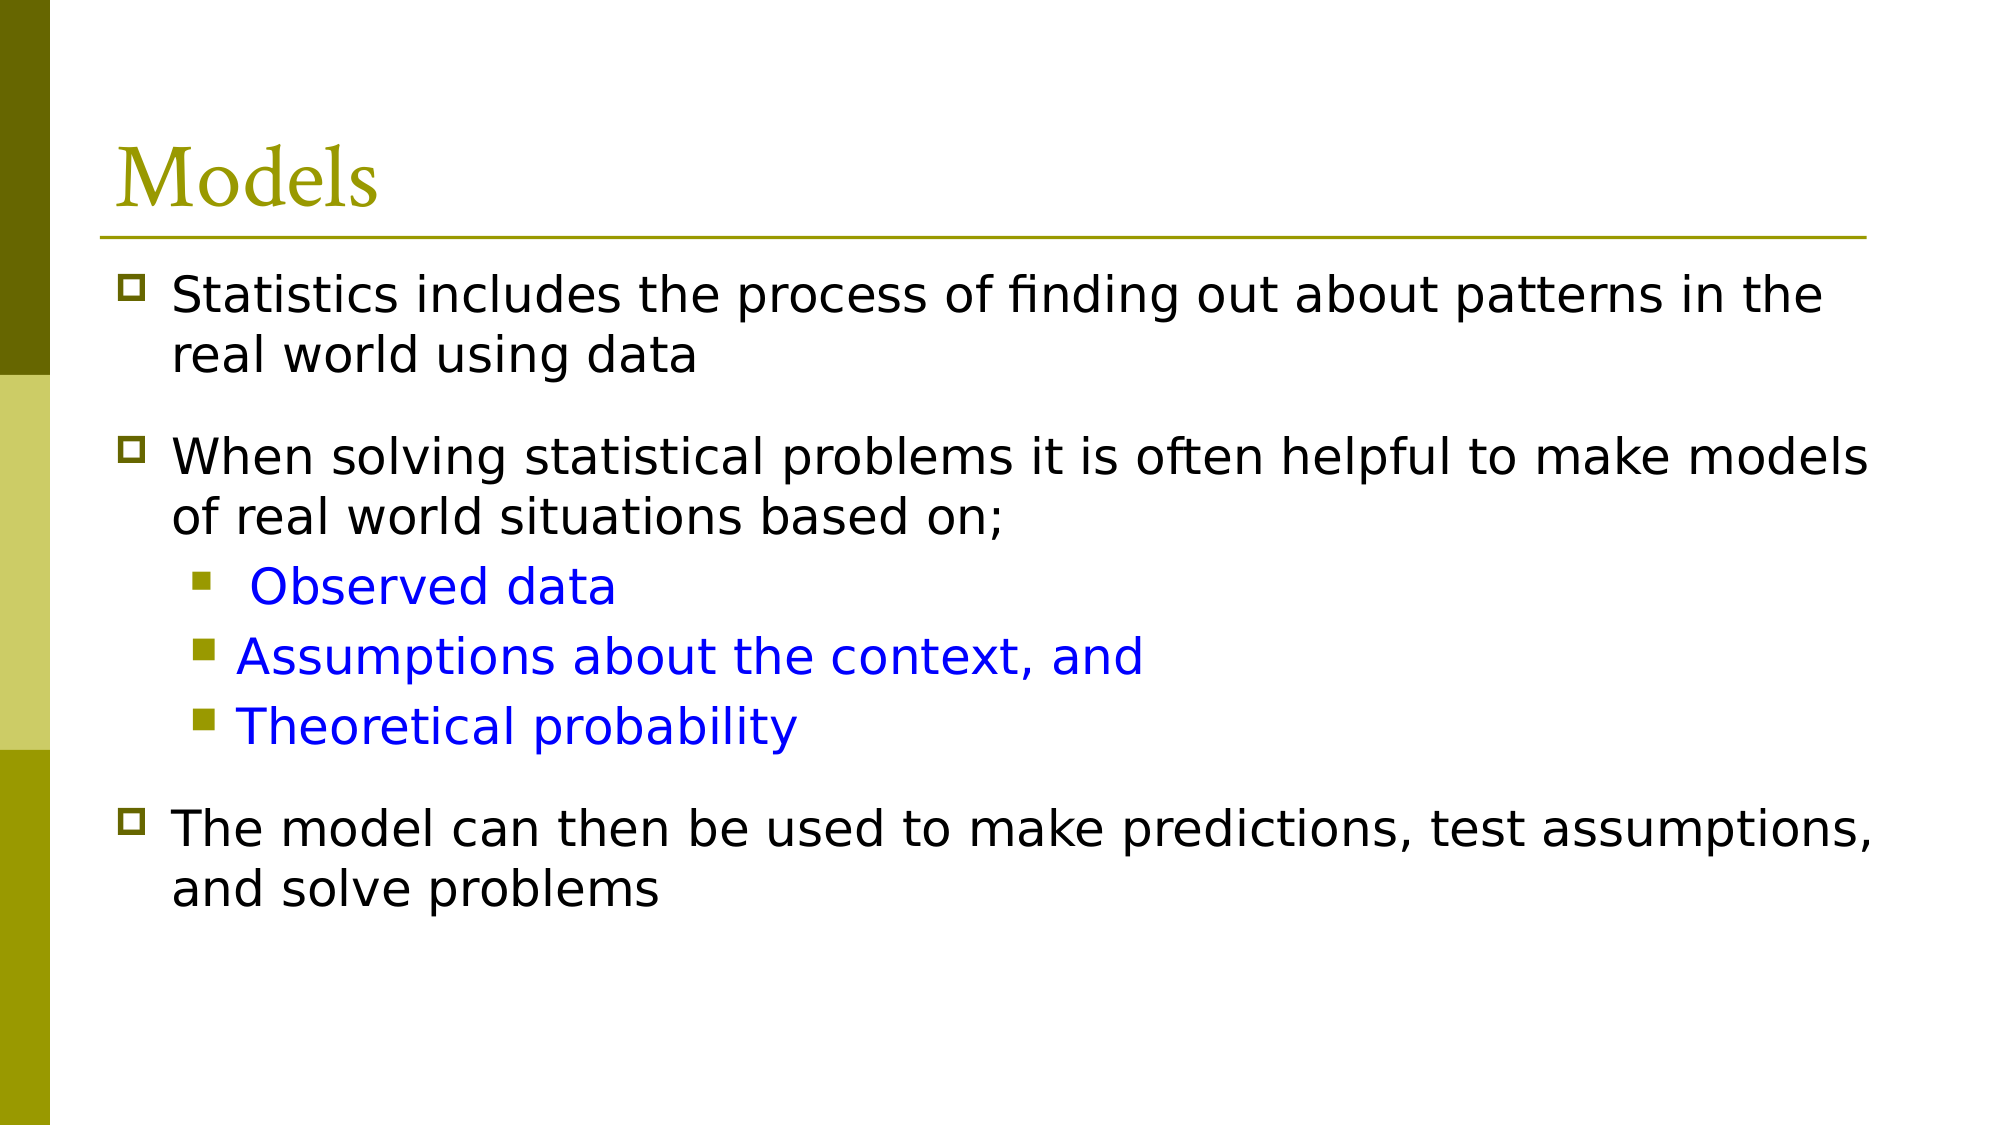

# Models
Statistics includes the process of finding out about patterns in the real world using data

When solving statistical problems it is often helpful to make models of real world situations based on;
 Observed data
Assumptions about the context, and
Theoretical probability

The model can then be used to make predictions, test assumptions, and solve problems